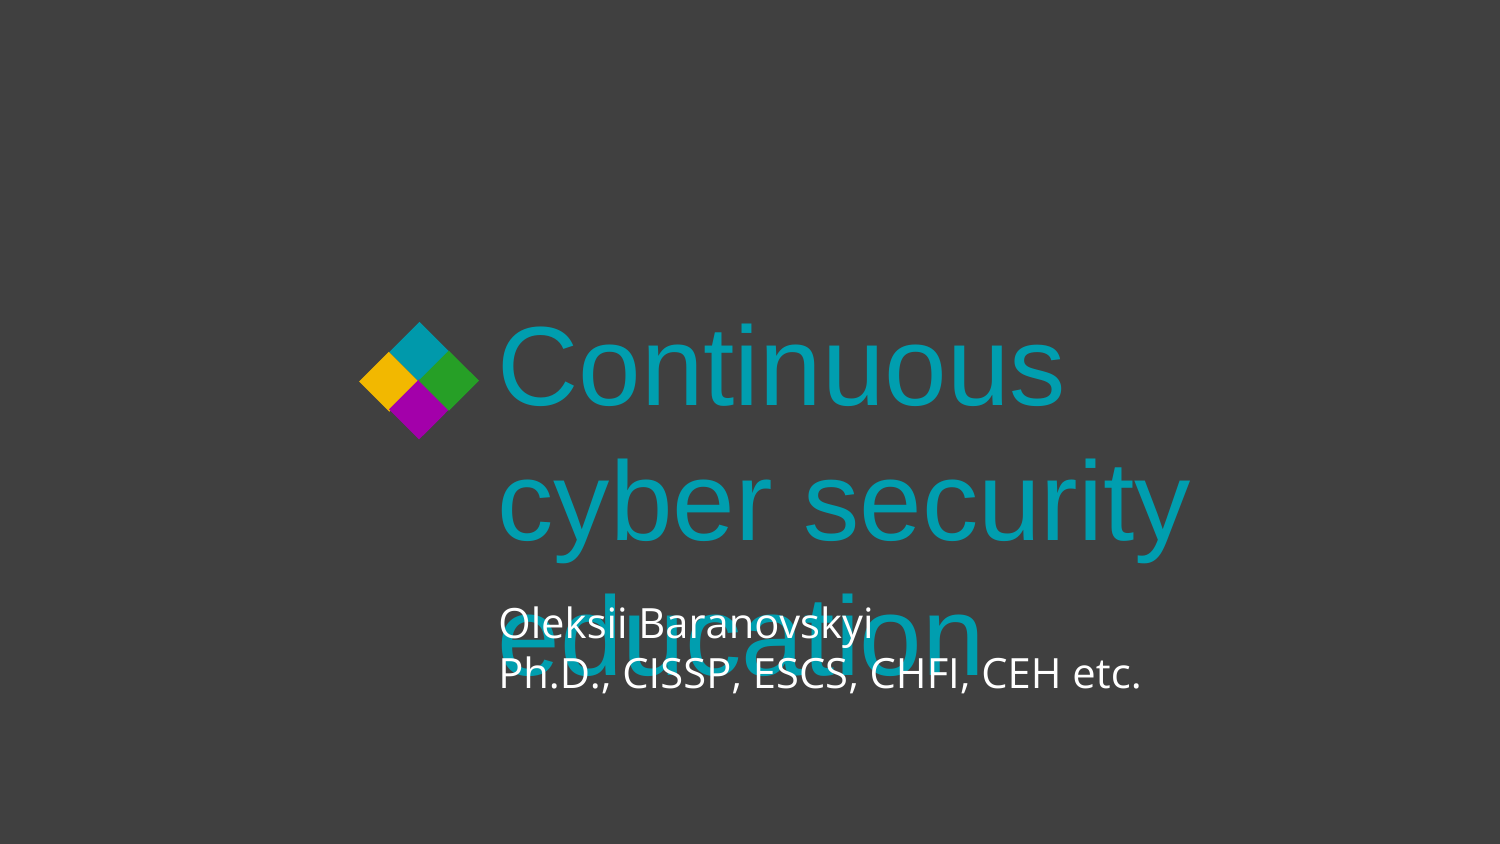

Continuous cyber security education

Oleksii Baranovskyi
Ph.D., CISSP, ESCS, CHFI, CEH etc.